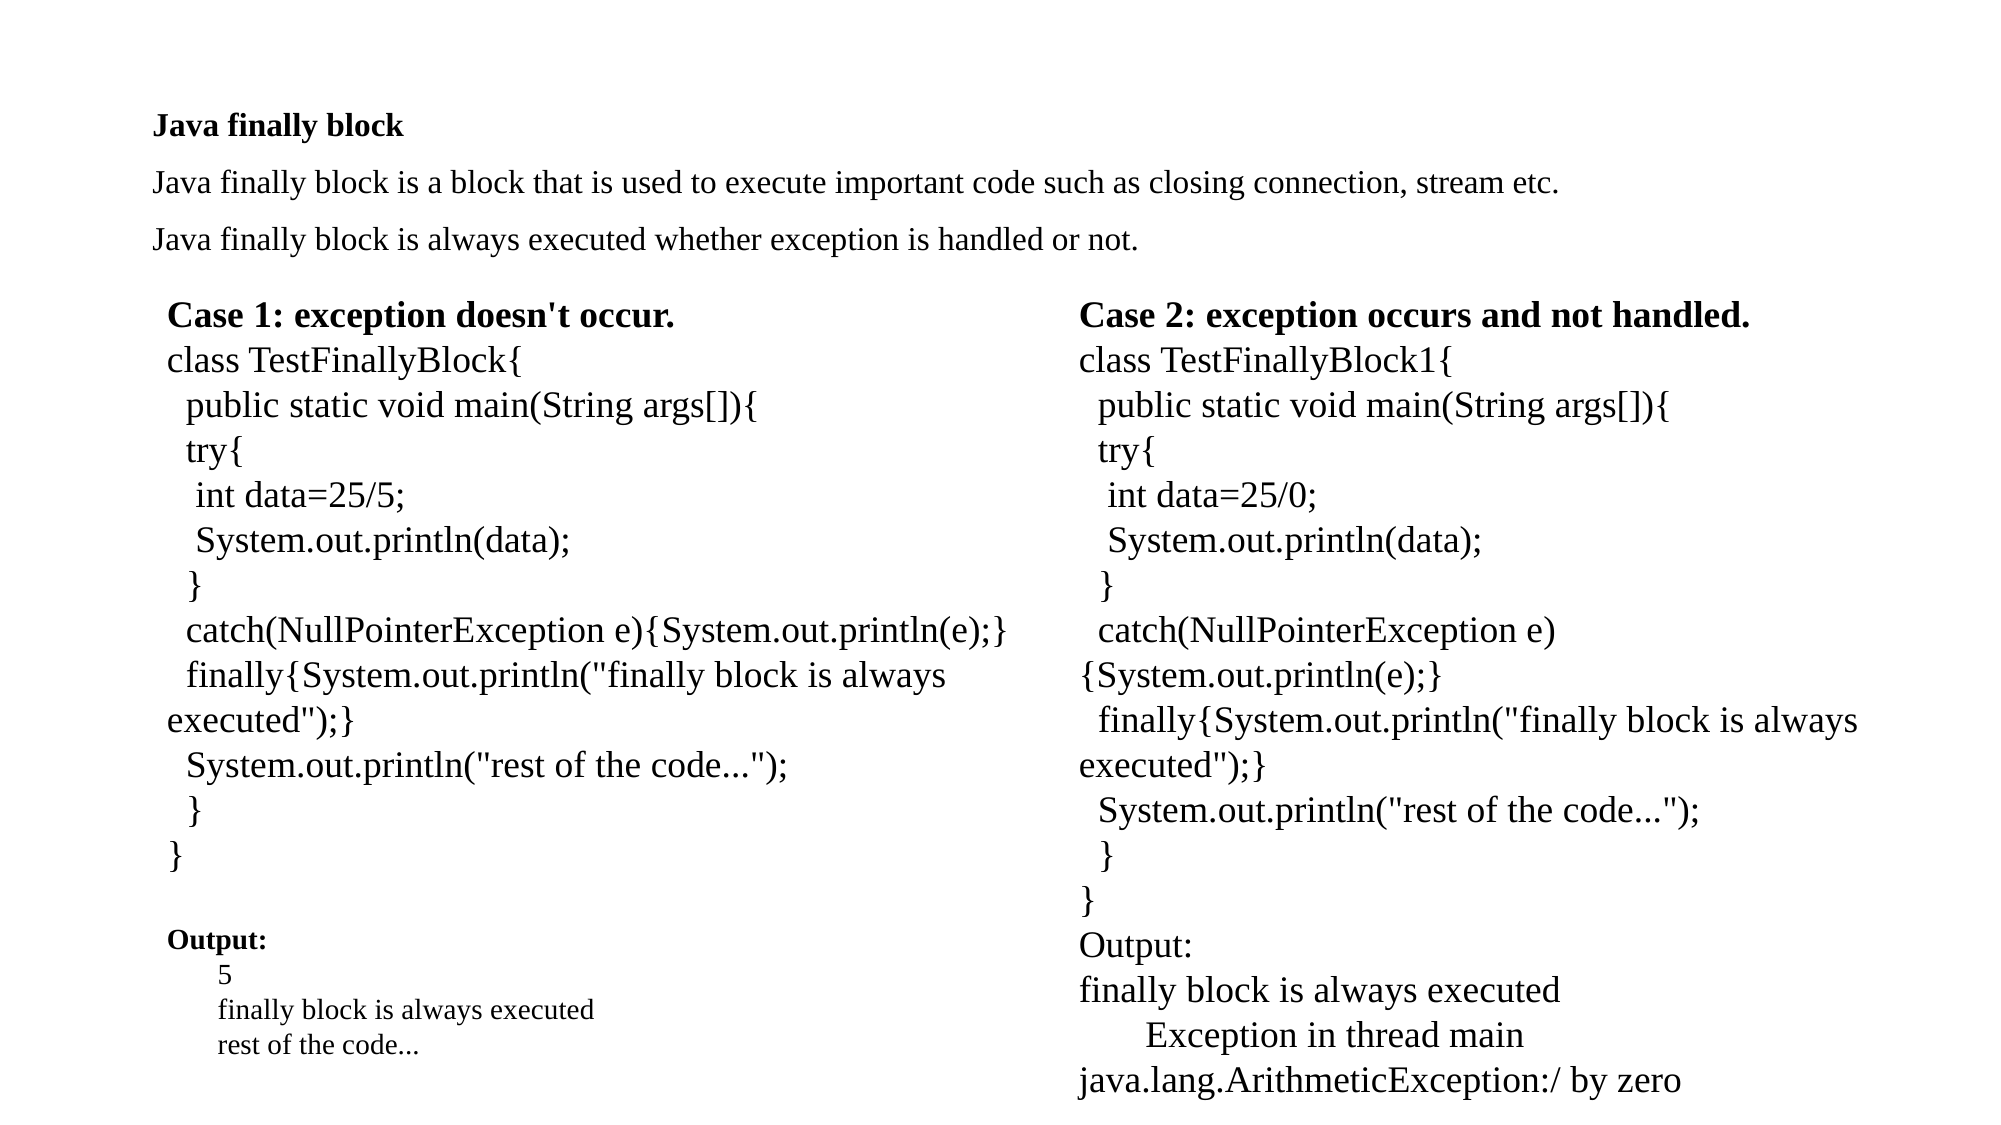

Java finally block
Java finally block is a block that is used to execute important code such as closing connection, stream etc.
Java finally block is always executed whether exception is handled or not.

Case 1: exception doesn't occur.
class TestFinallyBlock{
  public static void main(String args[]){
  try{
   int data=25/5;
   System.out.println(data);
  }
  catch(NullPointerException e){System.out.println(e);}
  finally{System.out.println("finally block is always executed");}
  System.out.println("rest of the code...");
  }
}

Output:
       5
       finally block is always executed
       rest of the code...

Case 2: exception occurs and not handled.
class TestFinallyBlock1{
  public static void main(String args[]){
  try{
   int data=25/0;
   System.out.println(data);
  }
  catch(NullPointerException e){System.out.println(e);}
  finally{System.out.println("finally block is always executed");}
  System.out.println("rest of the code...");
  }
}
Output:
finally block is always executed
       Exception in thread main java.lang.ArithmeticException:/ by zero